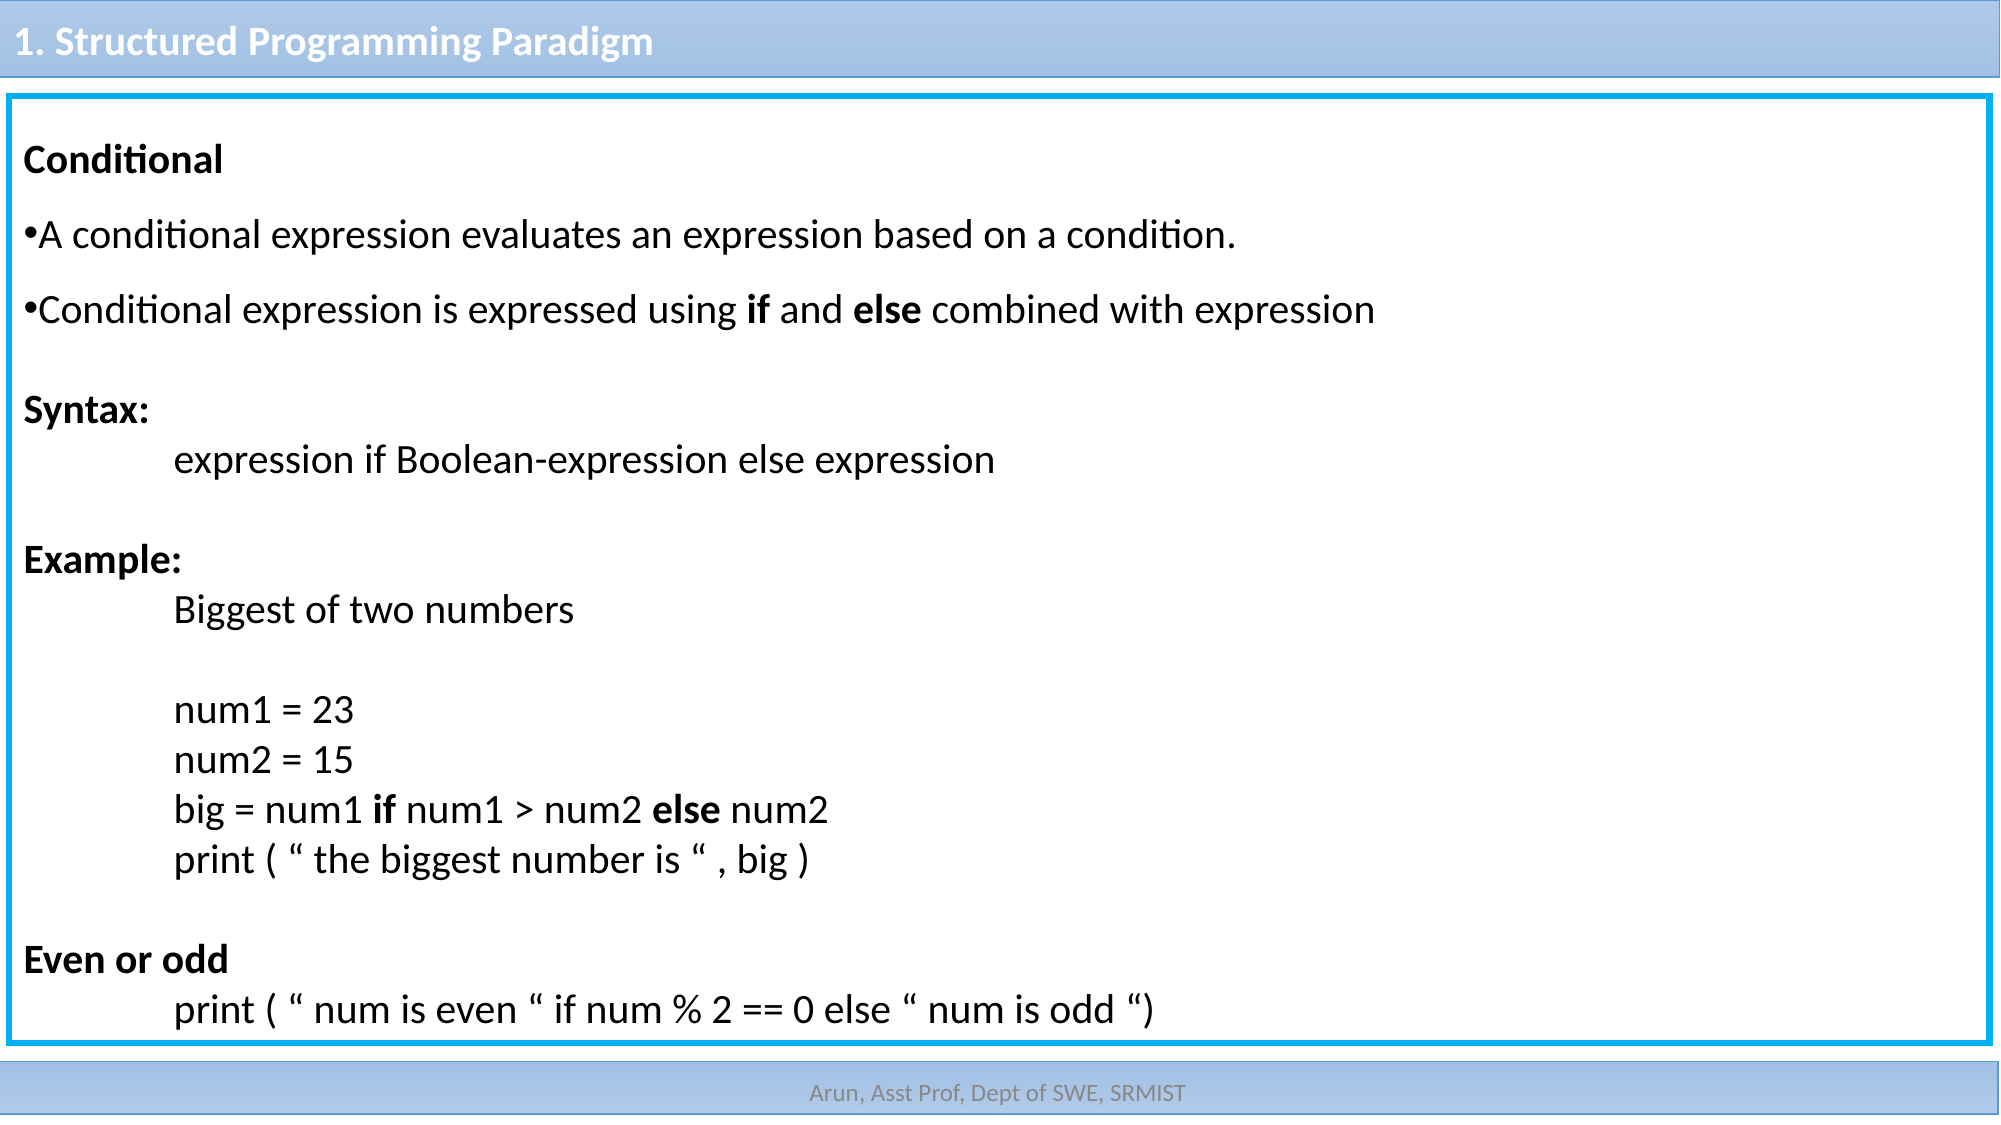

1. Structured Programming Paradigm

Conditional
A conditional expression evaluates an expression based on a condition.
Conditional expression is expressed using if and else combined with expression

Syntax:
	expression if Boolean-expression else expression

Example:
	Biggest of two numbers

	num1 = 23
	num2 = 15
	big = num1 if num1 > num2 else num2
	print ( “ the biggest number is “ , big )

Even or odd
	print ( “ num is even “ if num % 2 == 0 else “ num is odd “)

Arun, Asst Prof, Dept of SWE, SRMIST